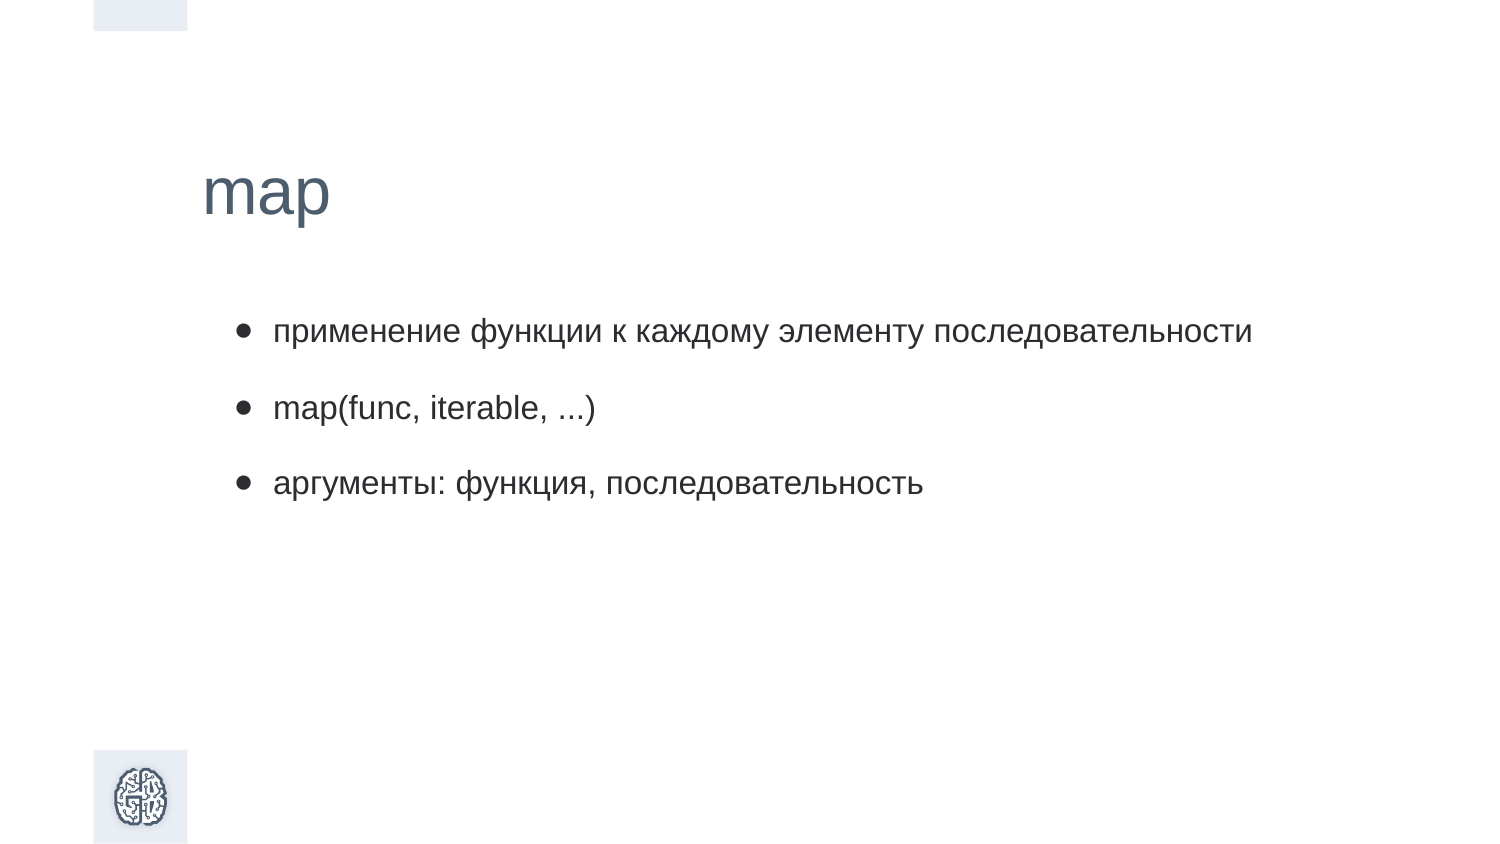

map
применение функции к каждому элементу последовательности
map(func, iterable, ...)
аргументы: функция, последовательность